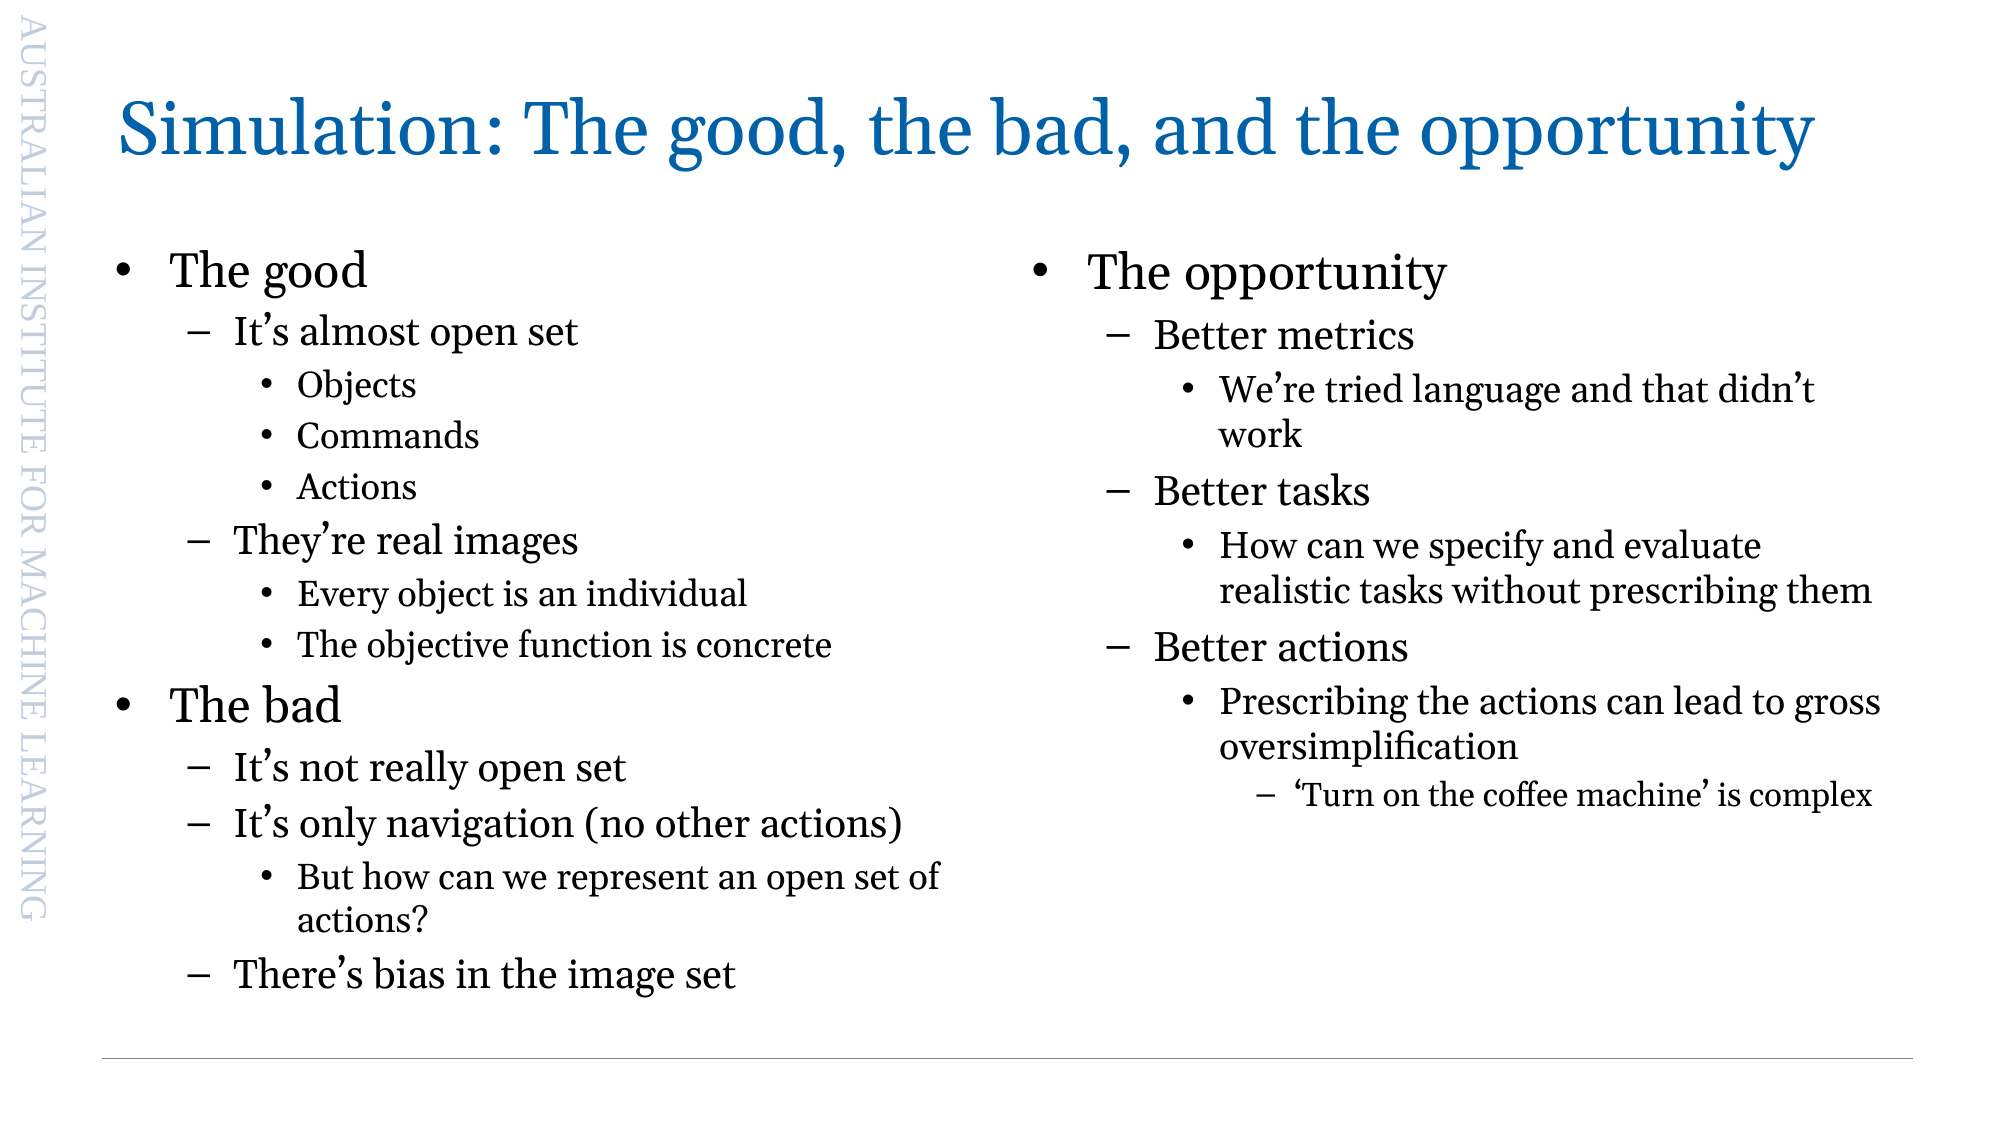

# Simulation: The good, the bad, and the opportunity
The good
It’s almost open set
Objects
Commands
Actions
They’re real images
Every object is an individual
The objective function is concrete
The bad
It’s not really open set
It’s only navigation (no other actions)
But how can we represent an open set of actions?
There’s bias in the image set

The opportunity
Better metrics
We’re tried language and that didn’t work
Better tasks
How can we specify and evaluate realistic tasks without prescribing them
Better actions
Prescribing the actions can lead to gross oversimplification
‘Turn on the coffee machine’ is complex